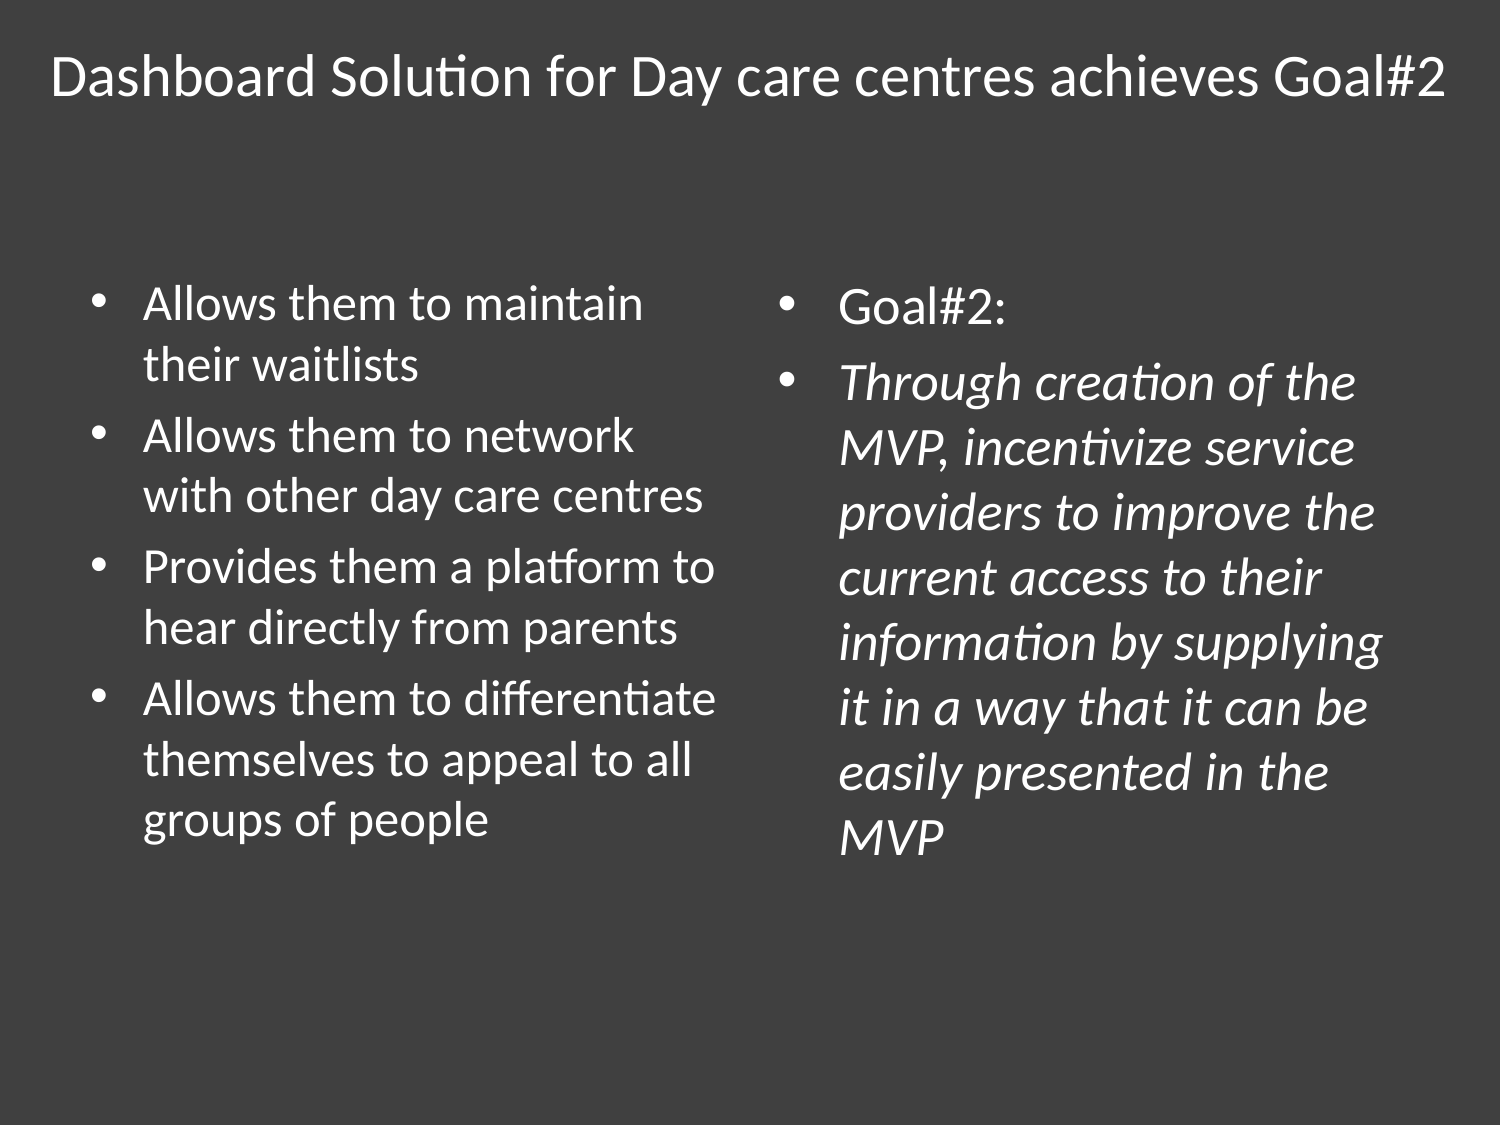

# Dashboard Solution for Day care centres achieves Goal#2
Allows them to maintain their waitlists
Allows them to network with other day care centres
Provides them a platform to hear directly from parents
Allows them to differentiate themselves to appeal to all groups of people
Goal#2:
Through creation of the MVP, incentivize service providers to improve the current access to their information by supplying it in a way that it can be easily presented in the MVP